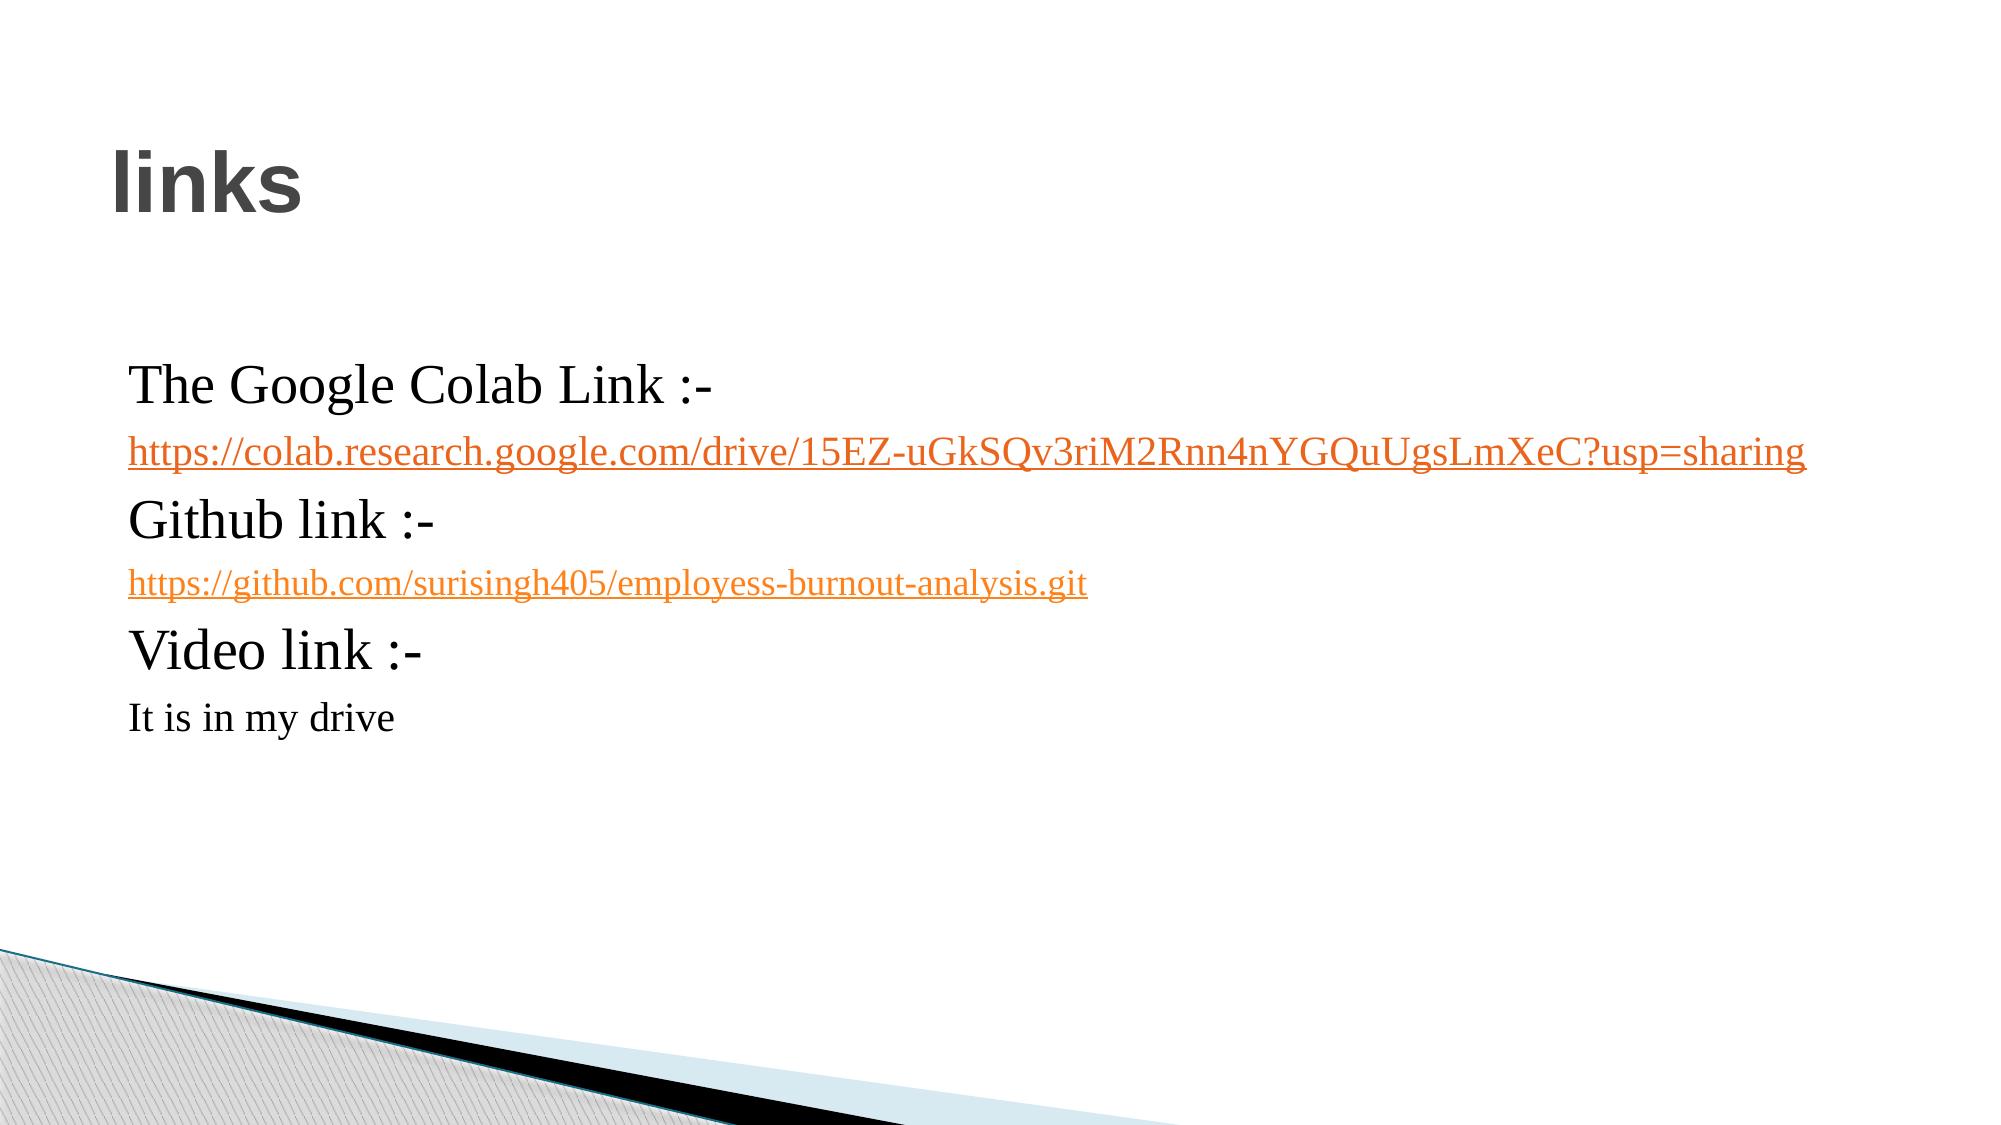

# links
The Google Colab Link :-
https://colab.research.google.com/drive/15EZ-uGkSQv3riM2Rnn4nYGQuUgsLmXeC?usp=sharing
Github link :-
https://github.com/surisingh405/employess-burnout-analysis.git
Video link :-
It is in my drive